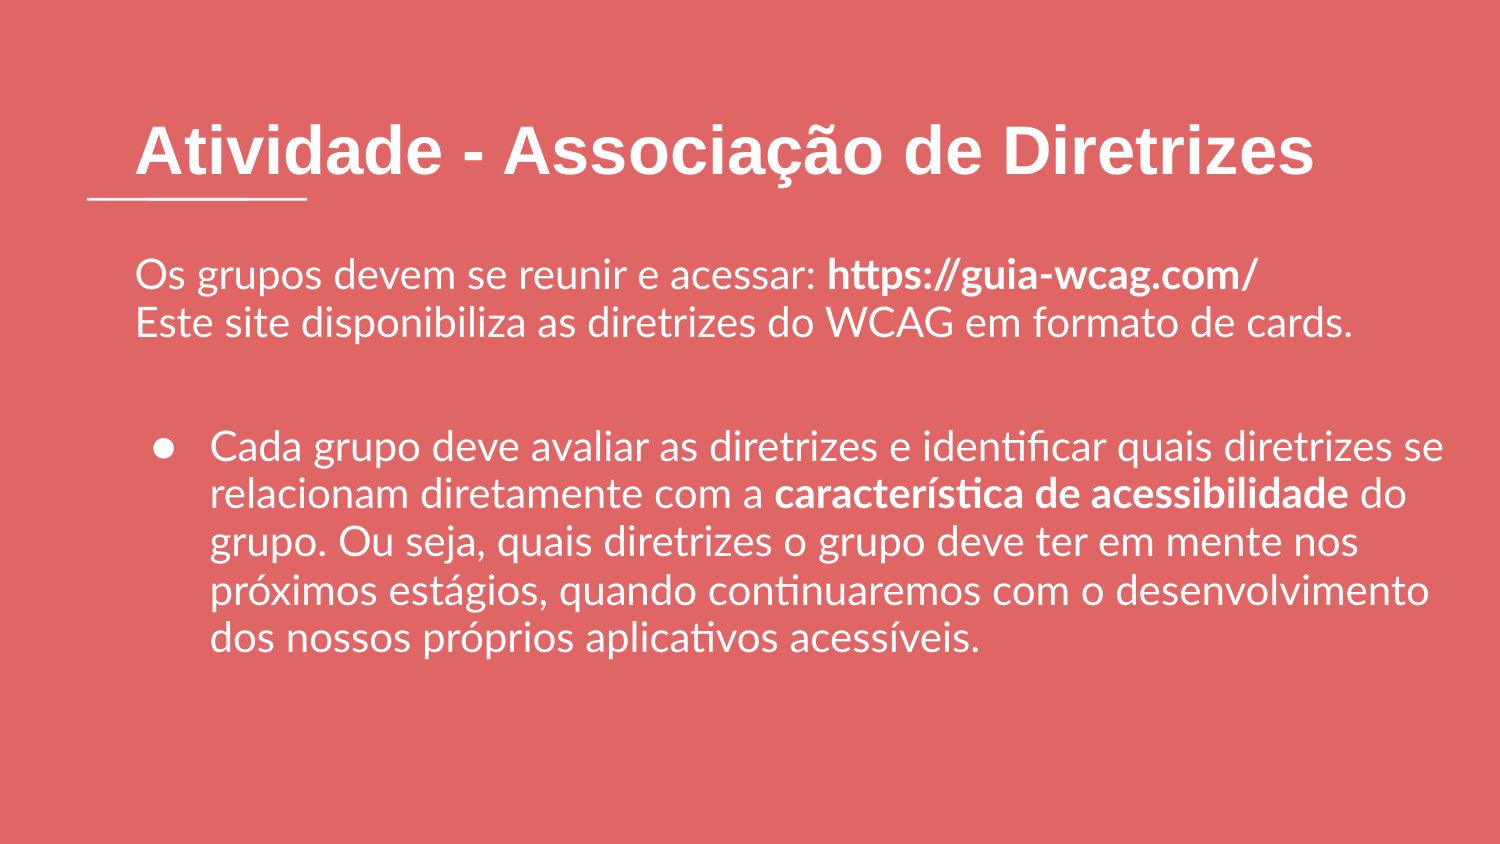

# Atividade - Associação de Diretrizes
Os grupos devem se reunir e acessar: https://guia-wcag.com/
Este site disponibiliza as diretrizes do WCAG em formato de cards.
Cada grupo deve avaliar as diretrizes e identificar quais diretrizes se relacionam diretamente com a característica de acessibilidade do grupo. Ou seja, quais diretrizes o grupo deve ter em mente nos próximos estágios, quando continuaremos com o desenvolvimento dos nossos próprios aplicativos acessíveis.